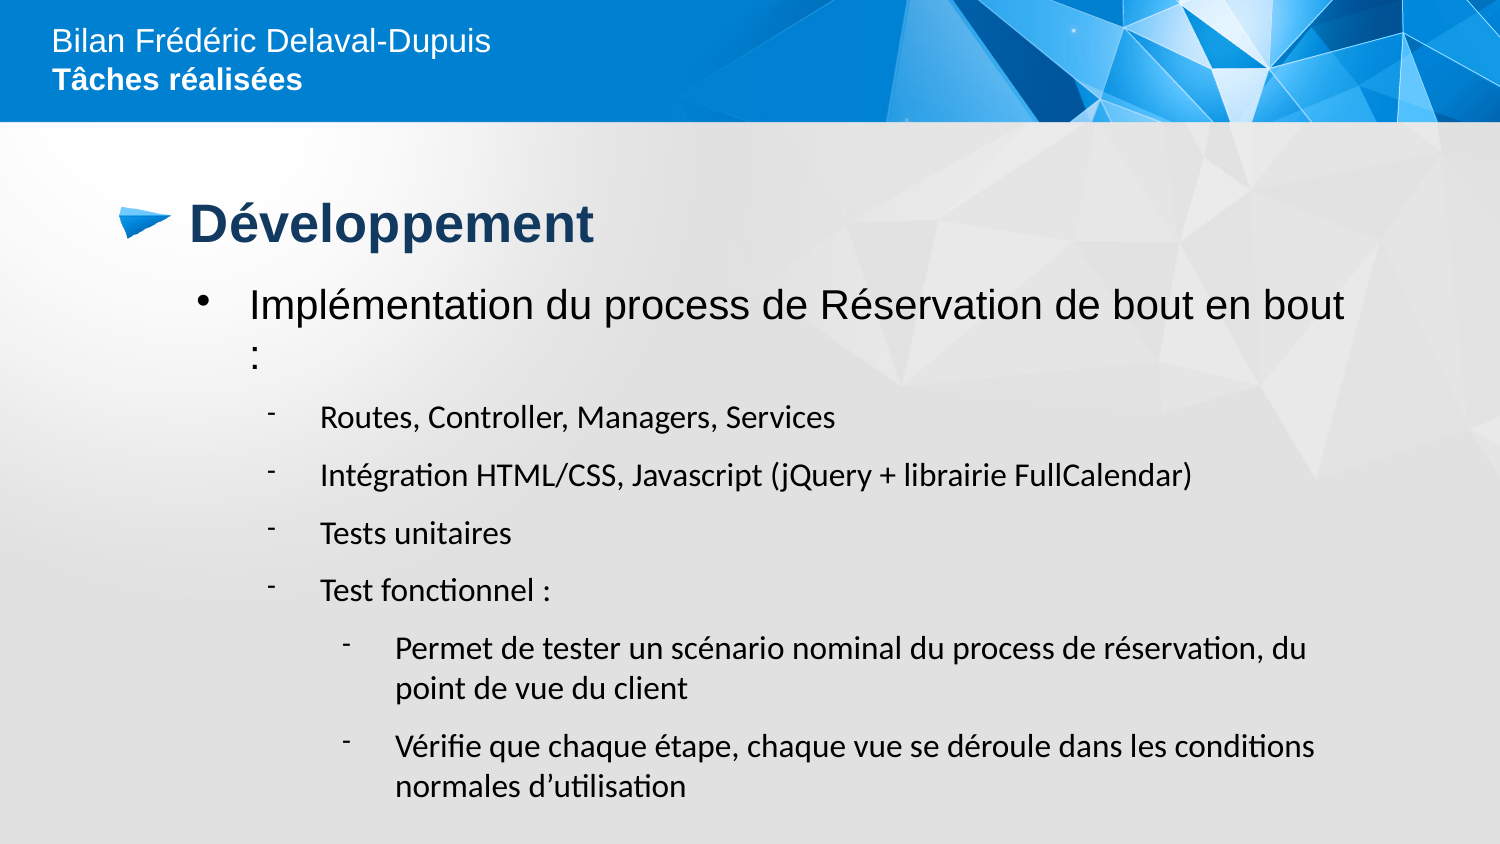

Bilan Frédéric Delaval-Dupuis
Tâches réalisées
Développement
Implémentation du process de Réservation de bout en bout :
Routes, Controller, Managers, Services
Intégration HTML/CSS, Javascript (jQuery + librairie FullCalendar)
Tests unitaires
Test fonctionnel :
Permet de tester un scénario nominal du process de réservation, du point de vue du client
Vérifie que chaque étape, chaque vue se déroule dans les conditions normales d’utilisation